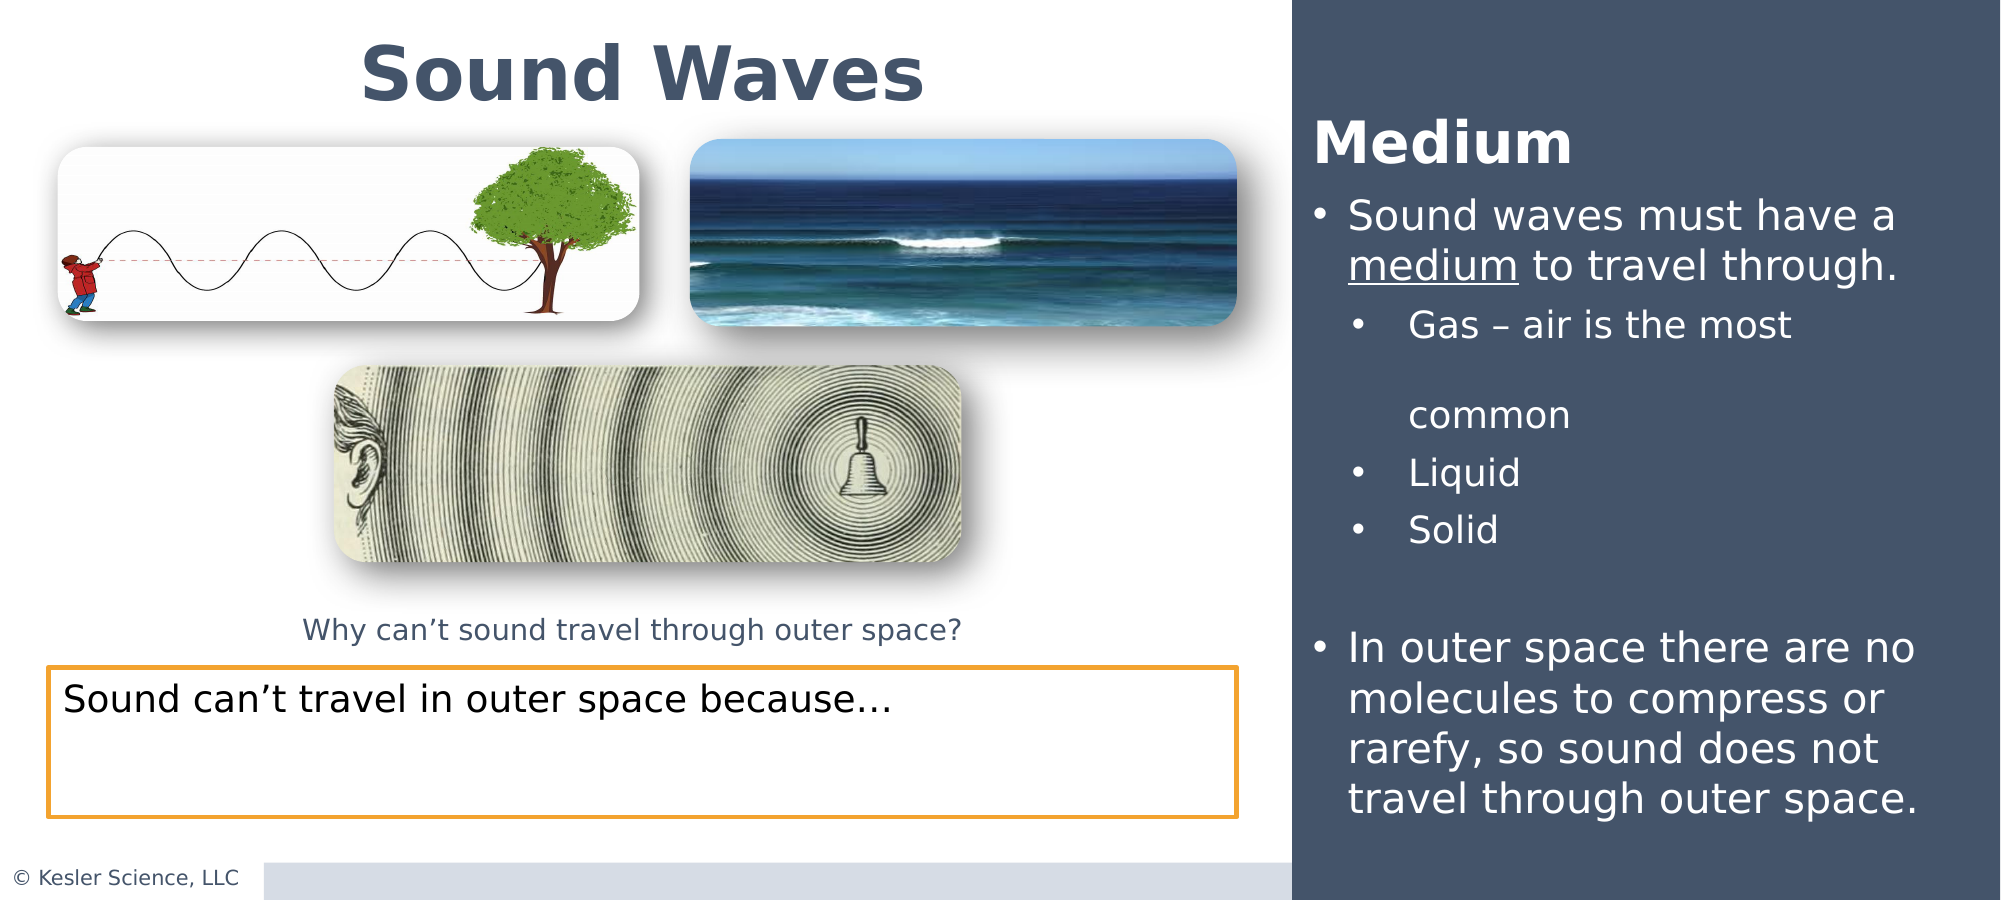

Sound can’t travel in outer space because…